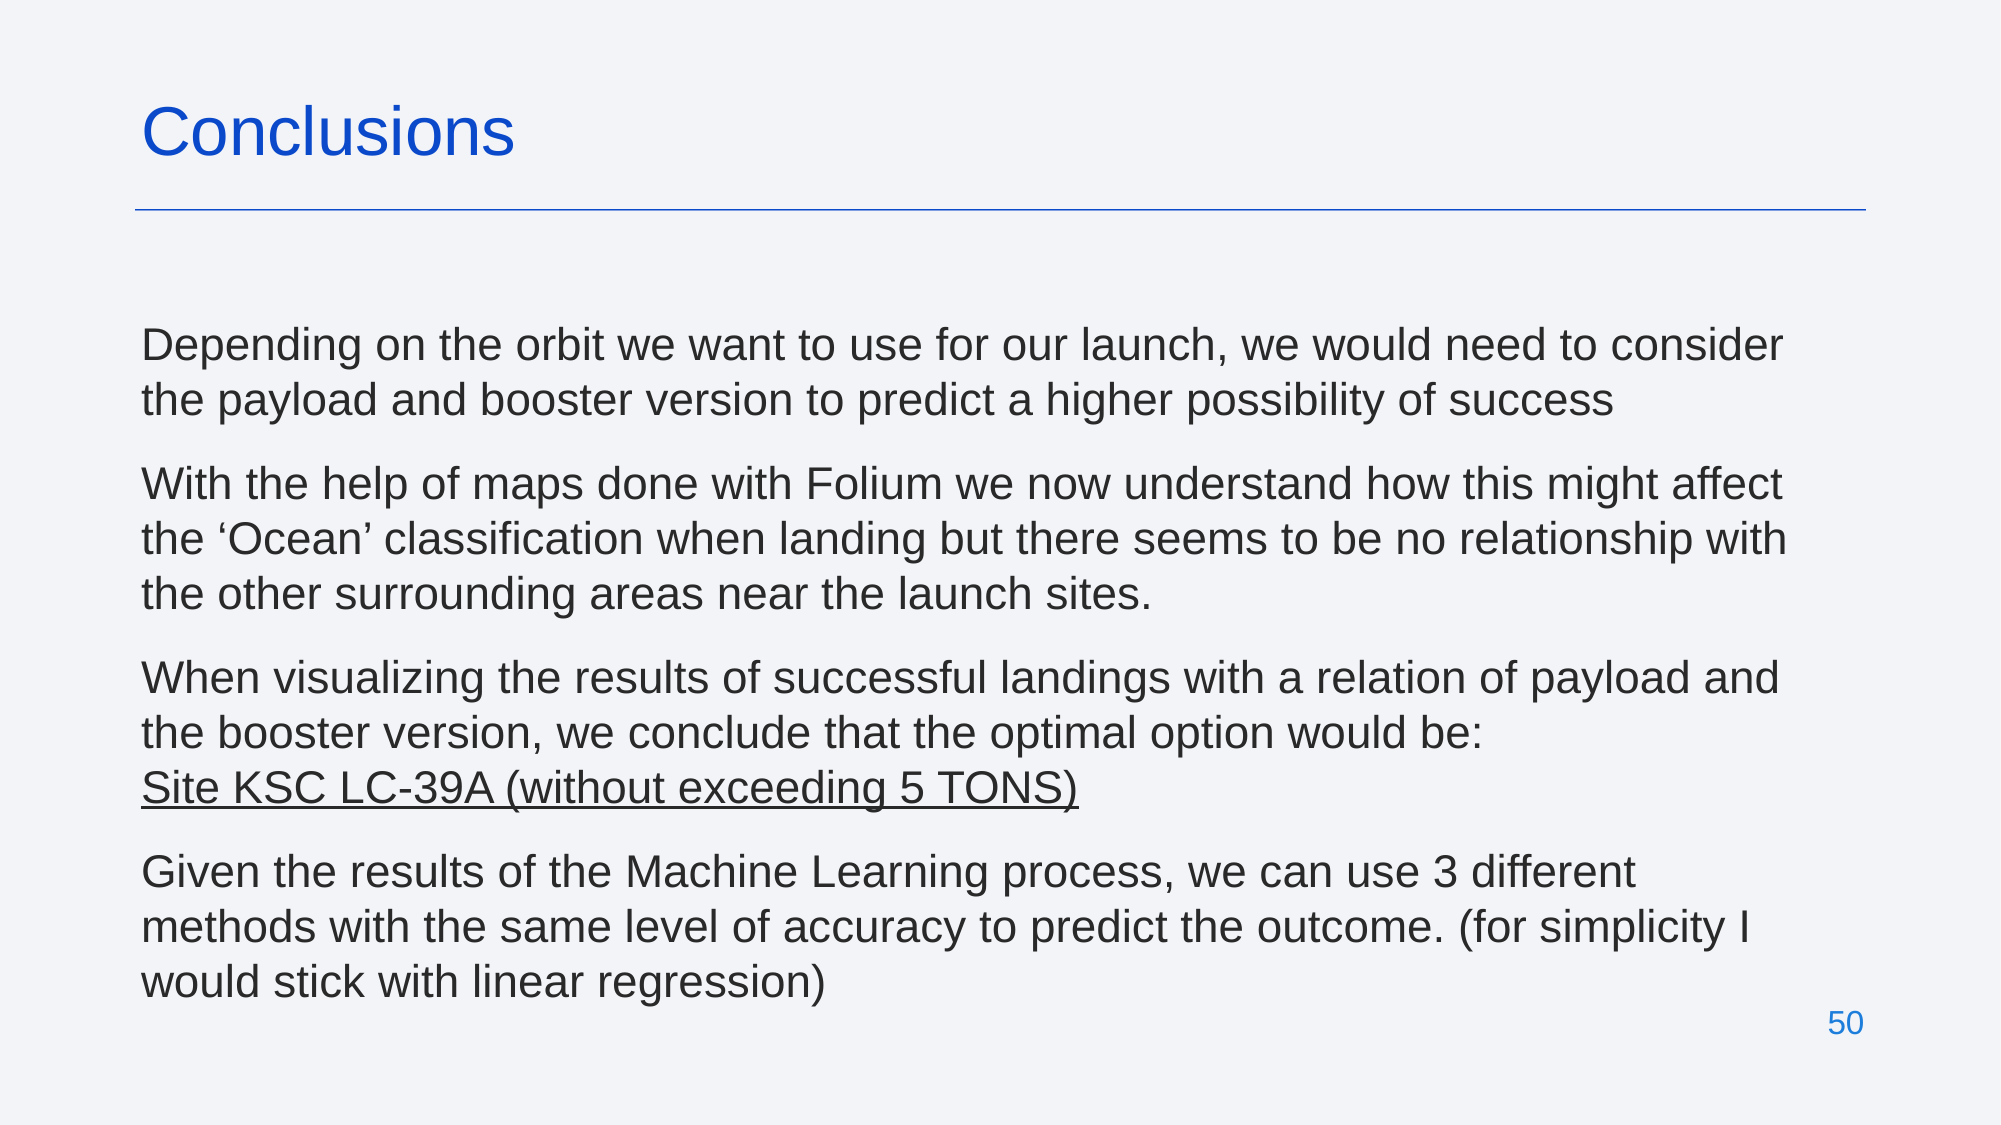

Conclusions
Depending on the orbit we want to use for our launch, we would need to consider the payload and booster version to predict a higher possibility of success
With the help of maps done with Folium we now understand how this might affect the ‘Ocean’ classification when landing but there seems to be no relationship with the other surrounding areas near the launch sites.
When visualizing the results of successful landings with a relation of payload and the booster version, we conclude that the optimal option would be:
Site KSC LC-39A (without exceeding 5 TONS)
Given the results of the Machine Learning process, we can use 3 different methods with the same level of accuracy to predict the outcome. (for simplicity I would stick with linear regression)
50